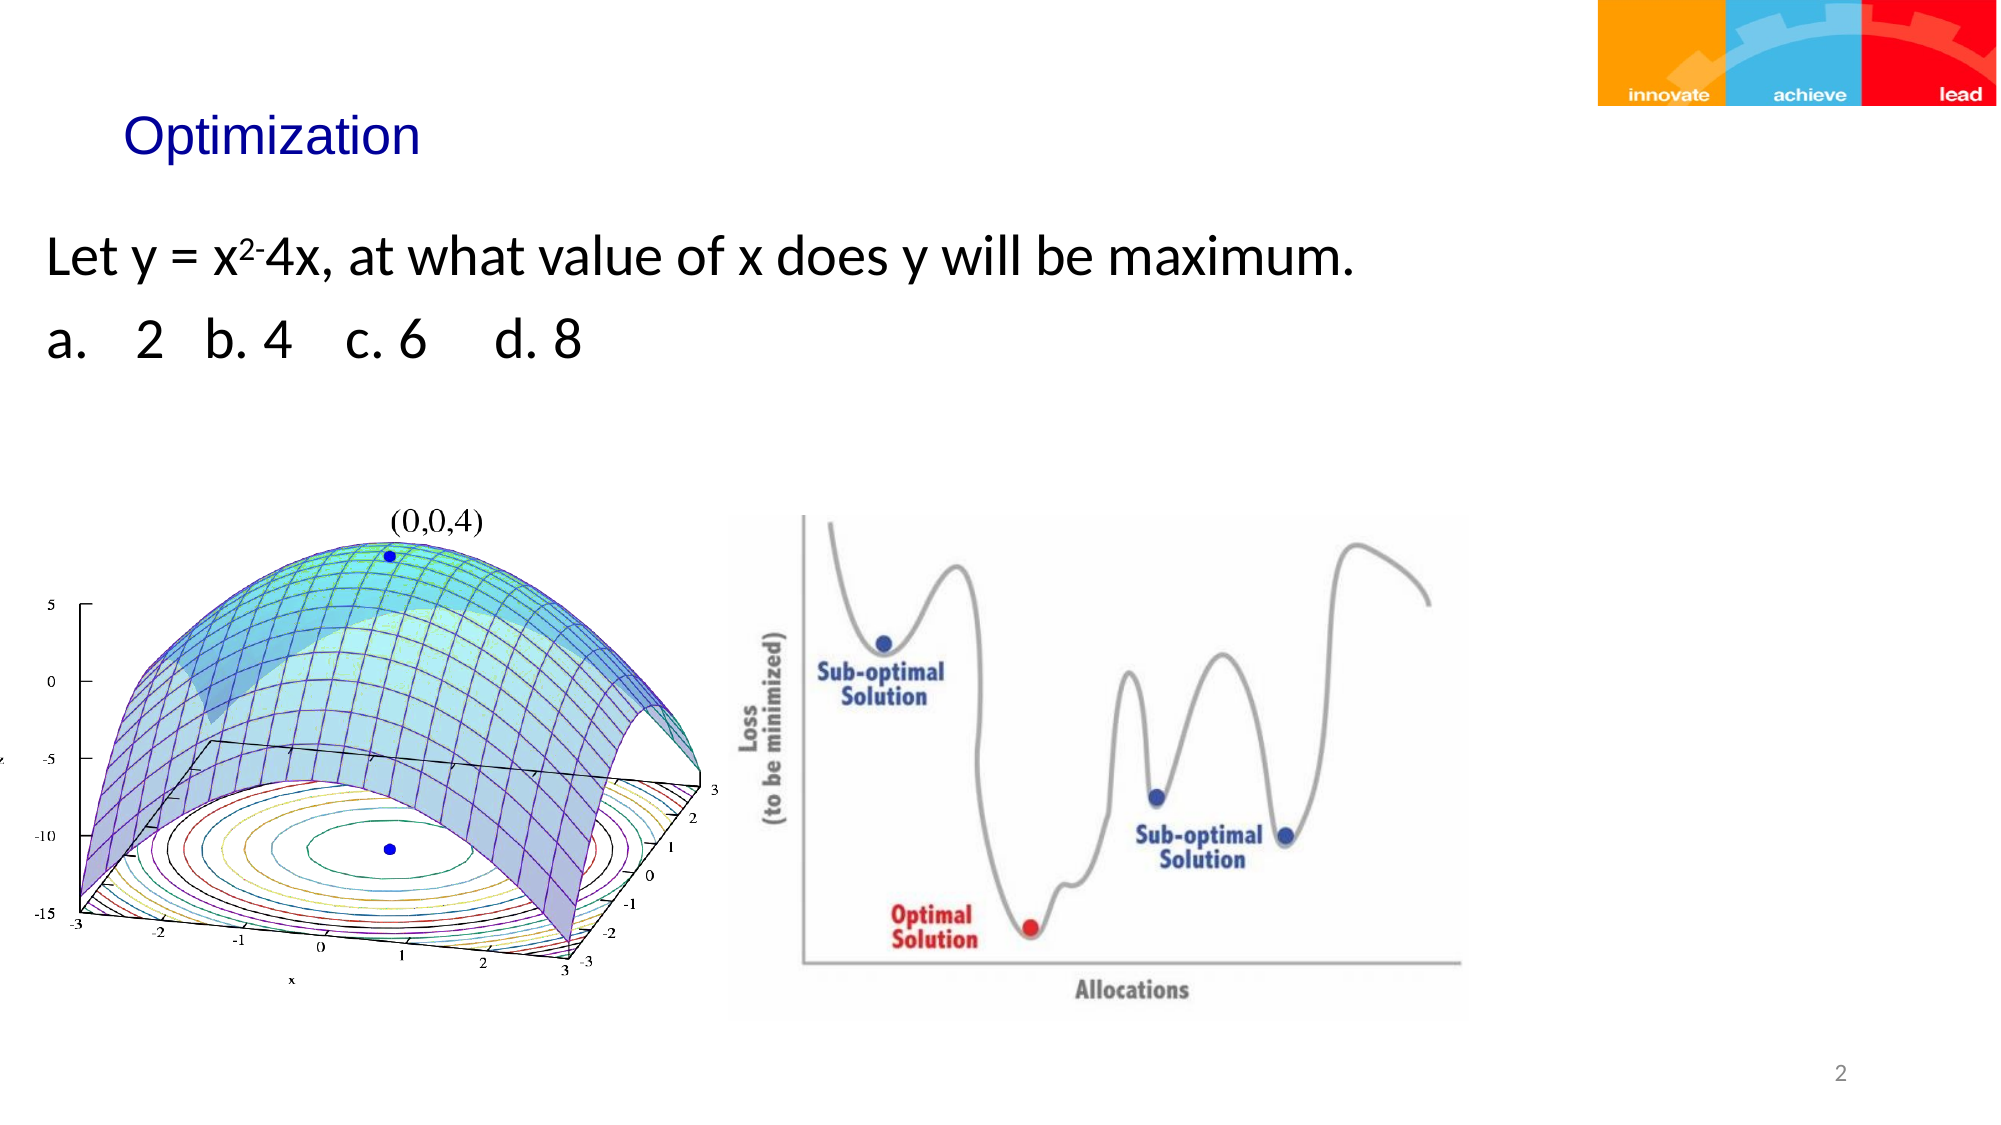

# Optimization
Let y = x2-4x, at what value of x does y will be maximum.  a.	2	b. 4	c. 6	d. 8

2